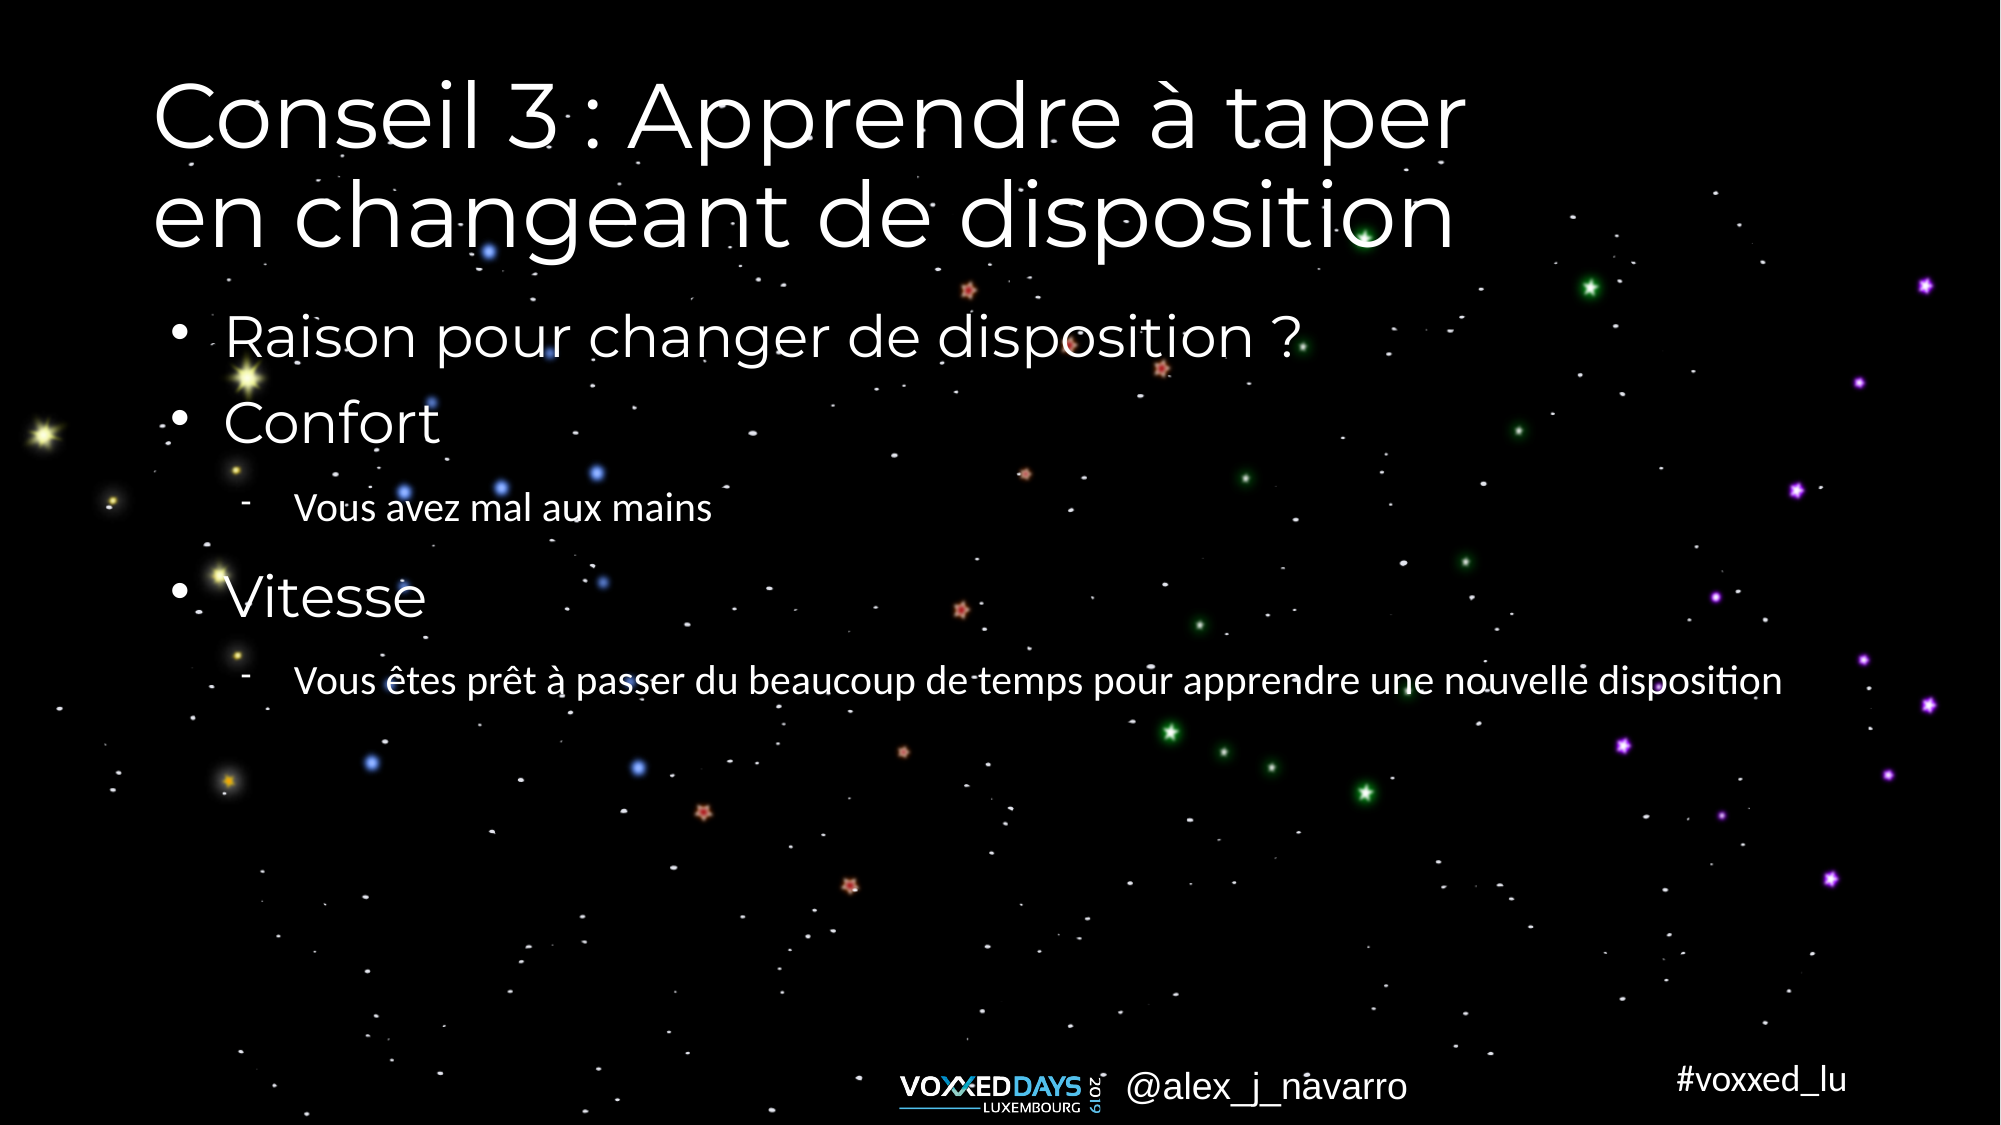

Conseil 3 : Apprendre à taper
en changeant de disposition
Raison pour changer de disposition ?
Confort
Vous avez mal aux mains
Vitesse
Vous êtes prêt à passer du beaucoup de temps pour apprendre une nouvelle disposition
@alex_j_navarro